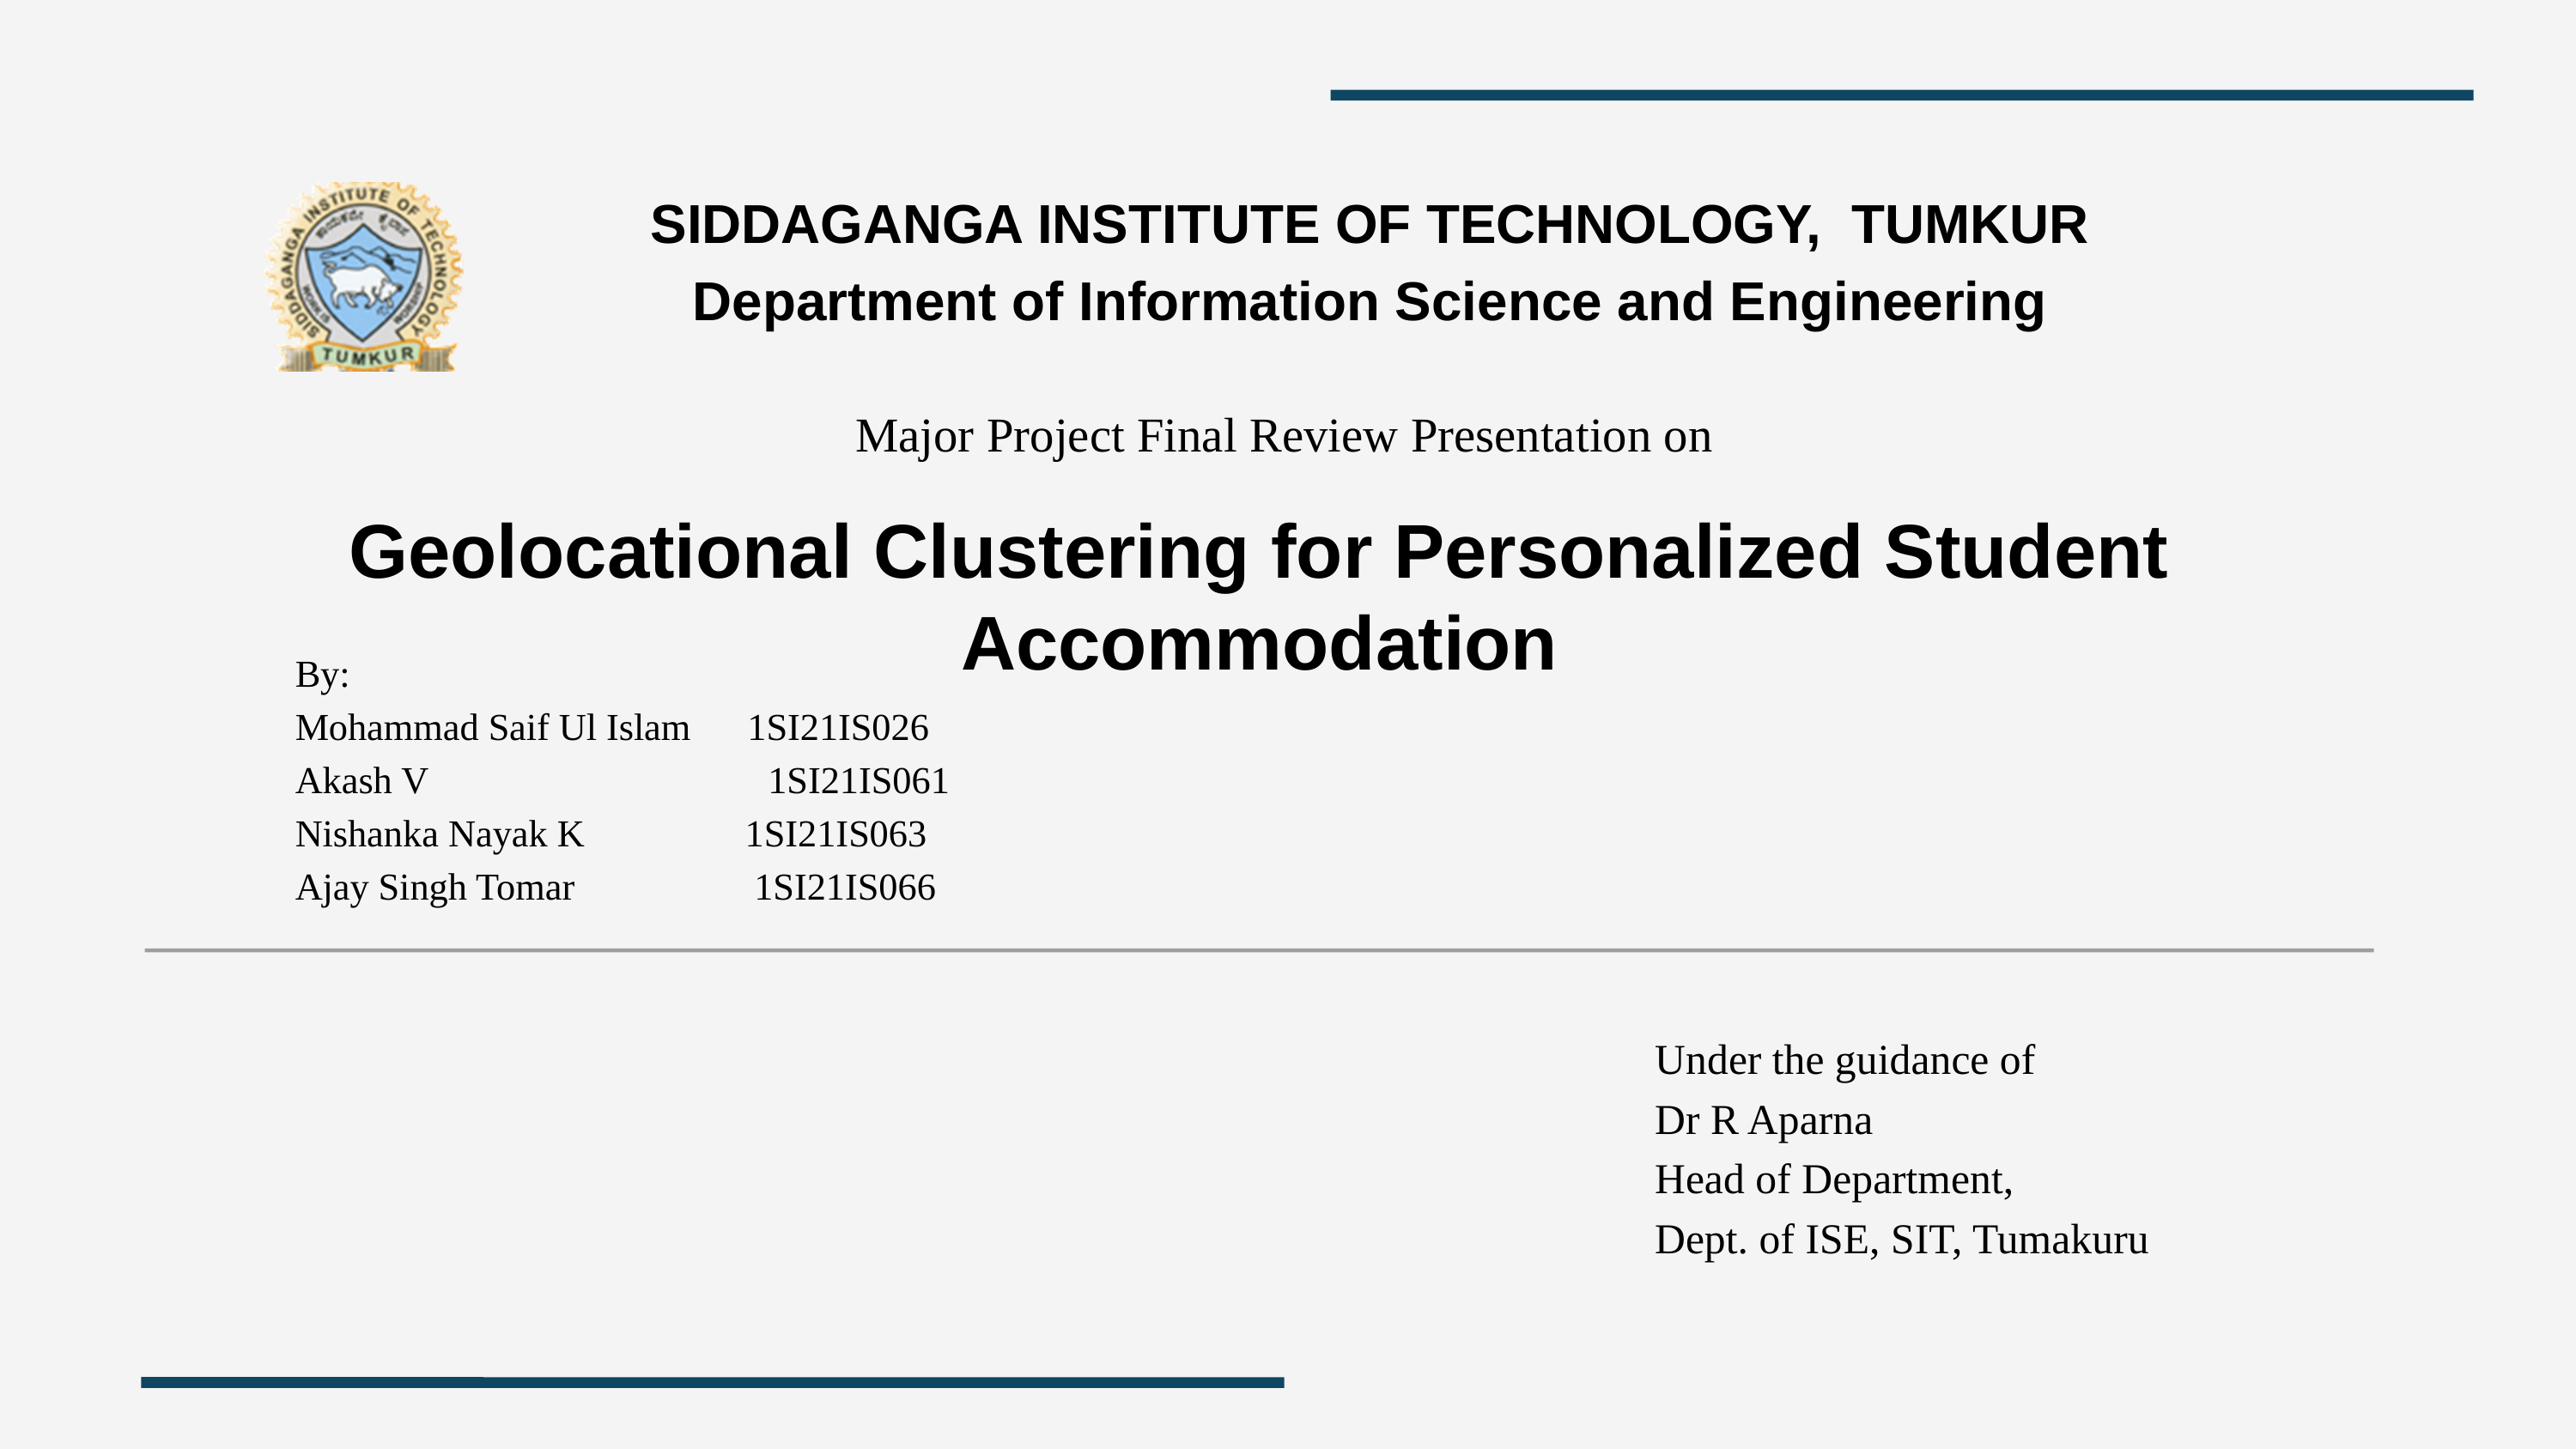

SIDDAGANGA INSTITUTE OF TECHNOLOGY,  TUMKUR
Department of Information Science and Engineering

Major Project Final Review Presentation on
Geolocational Clustering for Personalized Student Accommodation
By:
Mohammad Saif Ul Islam      1SI21IS026
Akash V                                    1SI21IS061
Nishanka Nayak K                 1SI21IS063
Ajay Singh Tomar                   1SI21IS066

Under the guidance of
Dr R Aparna
Head of Department,
Dept. of ISE, SIT, Tumakuru